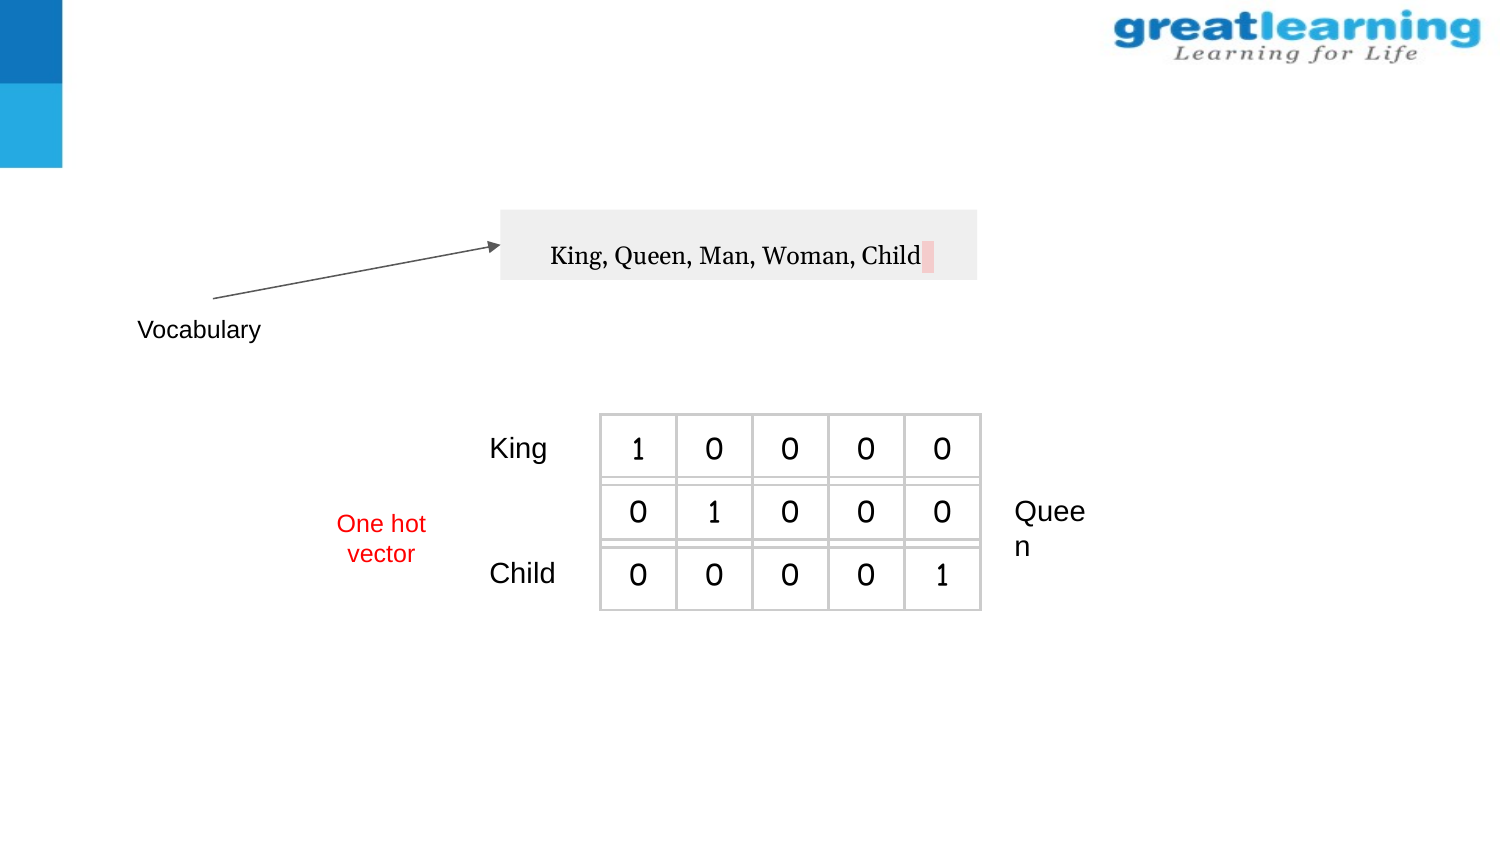

King, Queen, Man, Woman, Child
Vocabulary
King
| 1 | 0 | 0 | 0 | 0 |
| --- | --- | --- | --- | --- |
Queen
| 0 | 1 | 0 | 0 | 0 |
| --- | --- | --- | --- | --- |
One hot vector
Child
| 0 | 0 | 0 | 0 | 1 |
| --- | --- | --- | --- | --- |